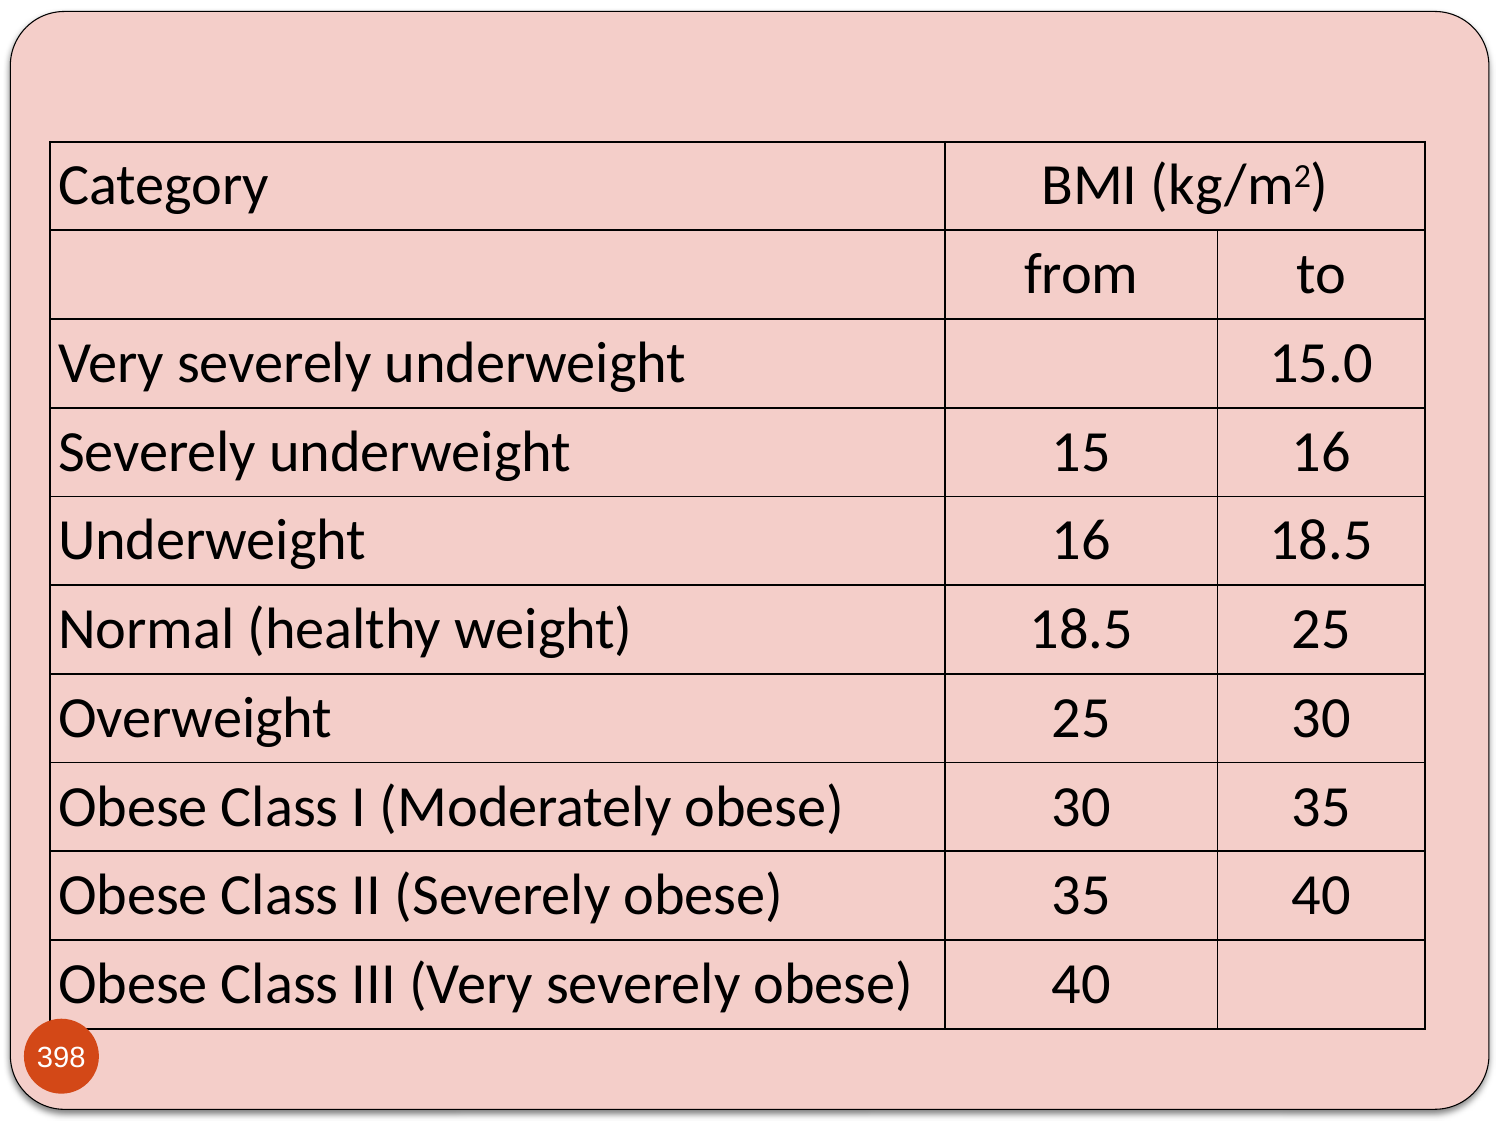

| Category | BMI (kg/m2) |  |
| --- | --- | --- |
|  | from | to |
| Very severely underweight |  | 15.0 |
| Severely underweight | 15 | 16 |
| Underweight | 16 | 18.5 |
| Normal (healthy weight) | 18.5 | 25 |
| Overweight | 25 | 30 |
| Obese Class I (Moderately obese) | 30 | 35 |
| Obese Class II (Severely obese) | 35 | 40 |
| Obese Class III (Very severely obese) | 40 |  |
398